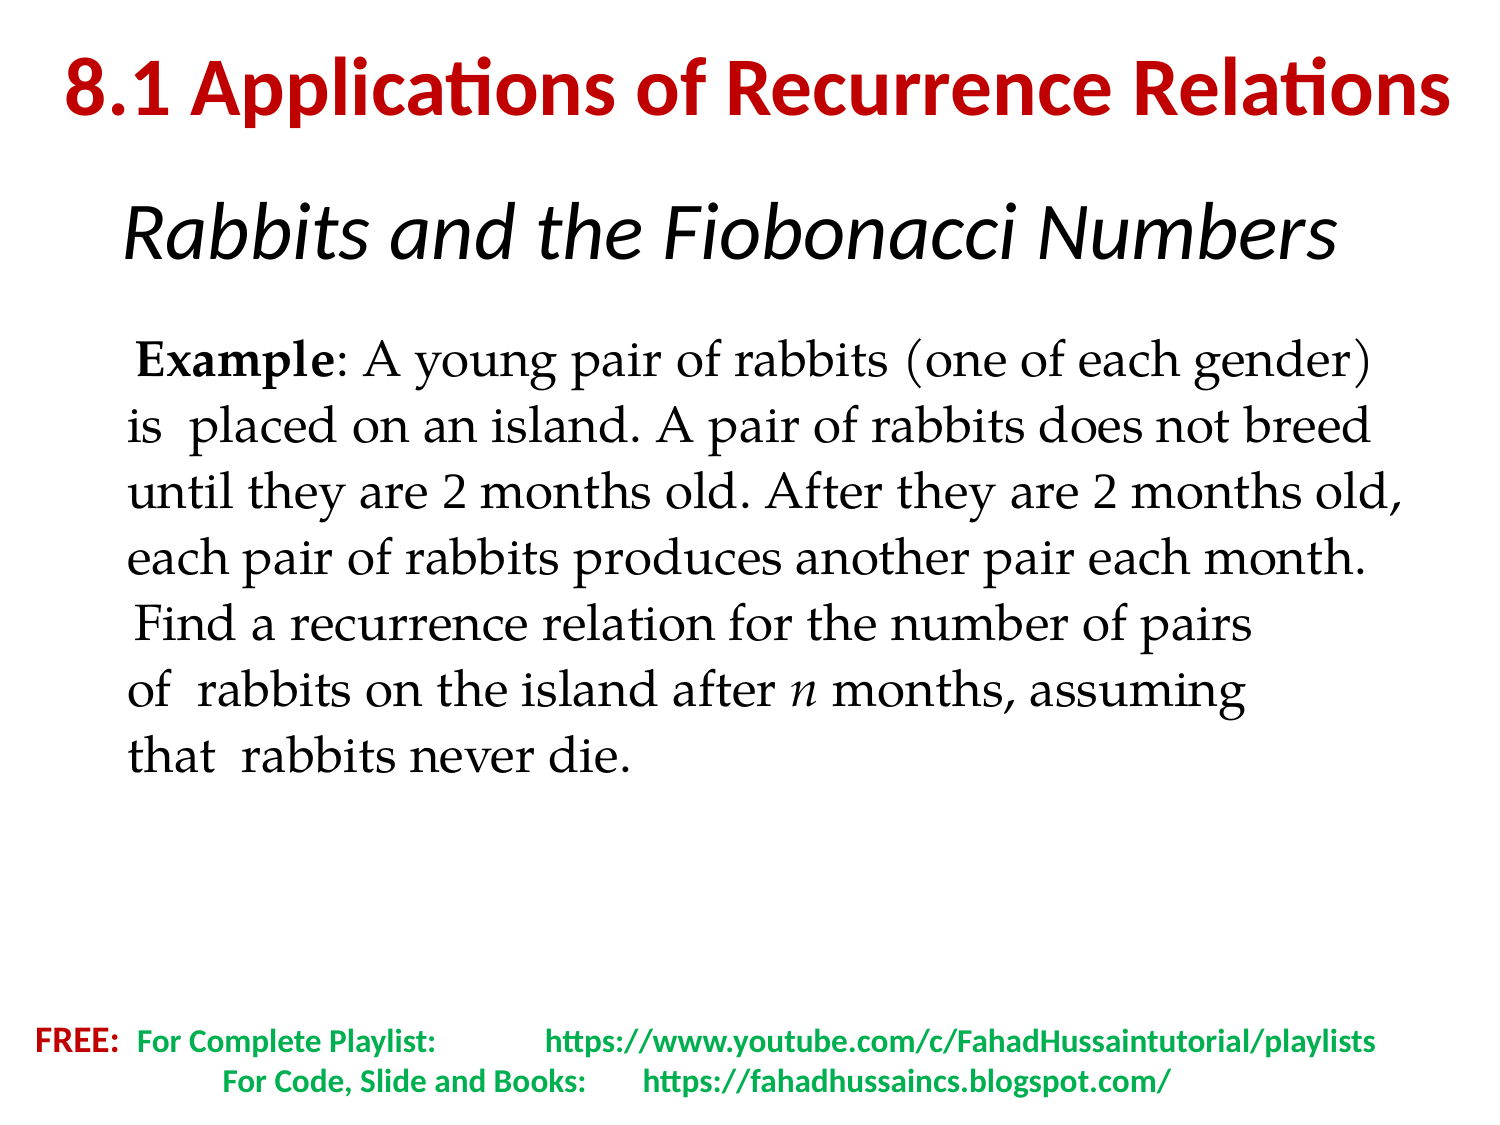

8.1 Applications of Recurrence Relations
# Rabbits and the Fiobonacci Numbers
Example: A young pair of rabbits (one of each gender) is  placed on an island. A pair of rabbits does not breed  until they are 2 months old. After they are 2 months old,  each pair of rabbits produces another pair each month.
Find a recurrence relation for the number of pairs of  rabbits on the island after n months, assuming that  rabbits never die.
FREE:  For Complete Playlist: 	        https://www.youtube.com/c/FahadHussaintutorial/playlists
	     For Code, Slide and Books:	 https://fahadhussaincs.blogspot.com/